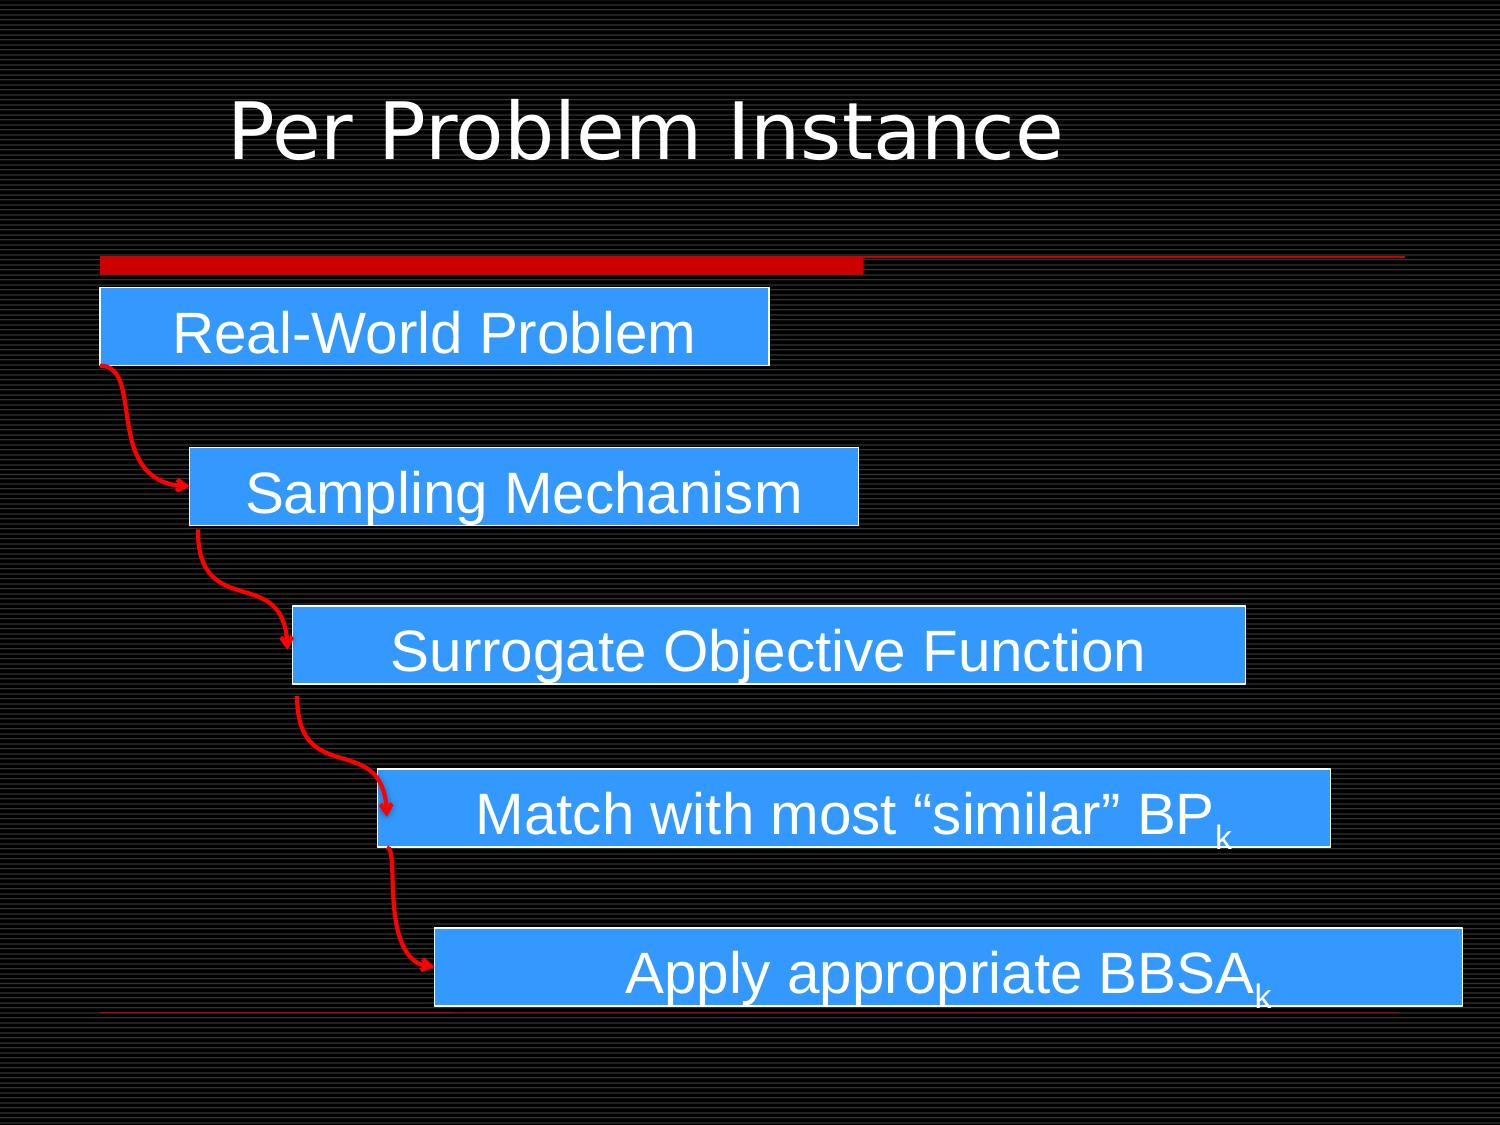

Per Problem Instance
Real-World Problem
Sampling Mechanism
Surrogate Objective Function
Match with most “similar” BPk
Apply appropriate BBSAk